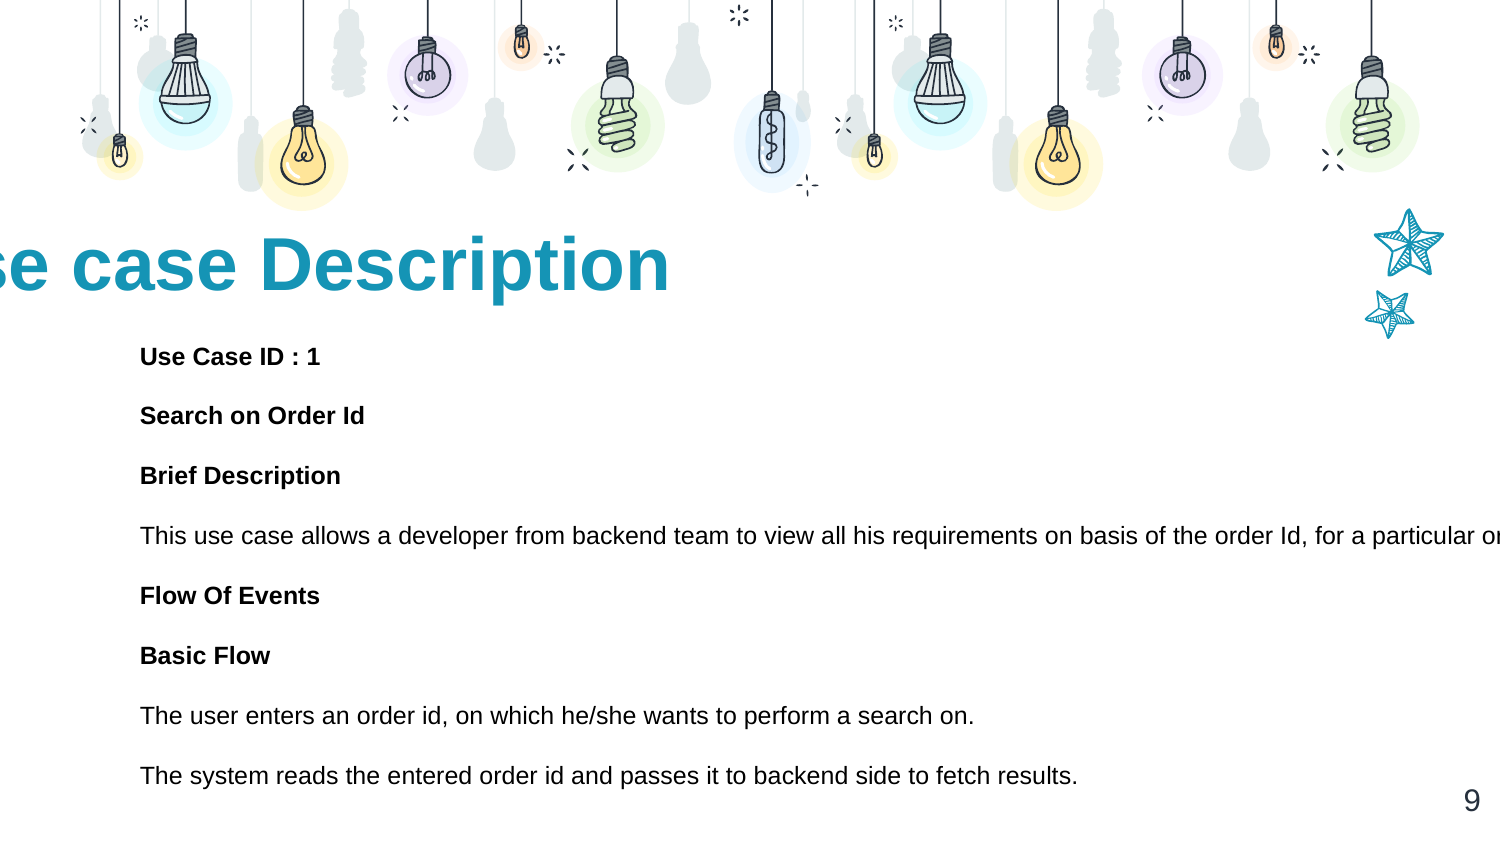

Use case Description

Use Case ID : 1

Search on Order Id

Brief Description

This use case allows a developer from backend team to view all his requirements on basis of the order Id, for a particular order that moved into the system.

Flow Of Events

Basic Flow

The user enters an order id, on which he/she wants to perform a search on.

The system reads the entered order id and passes it to backend side to fetch results.

9